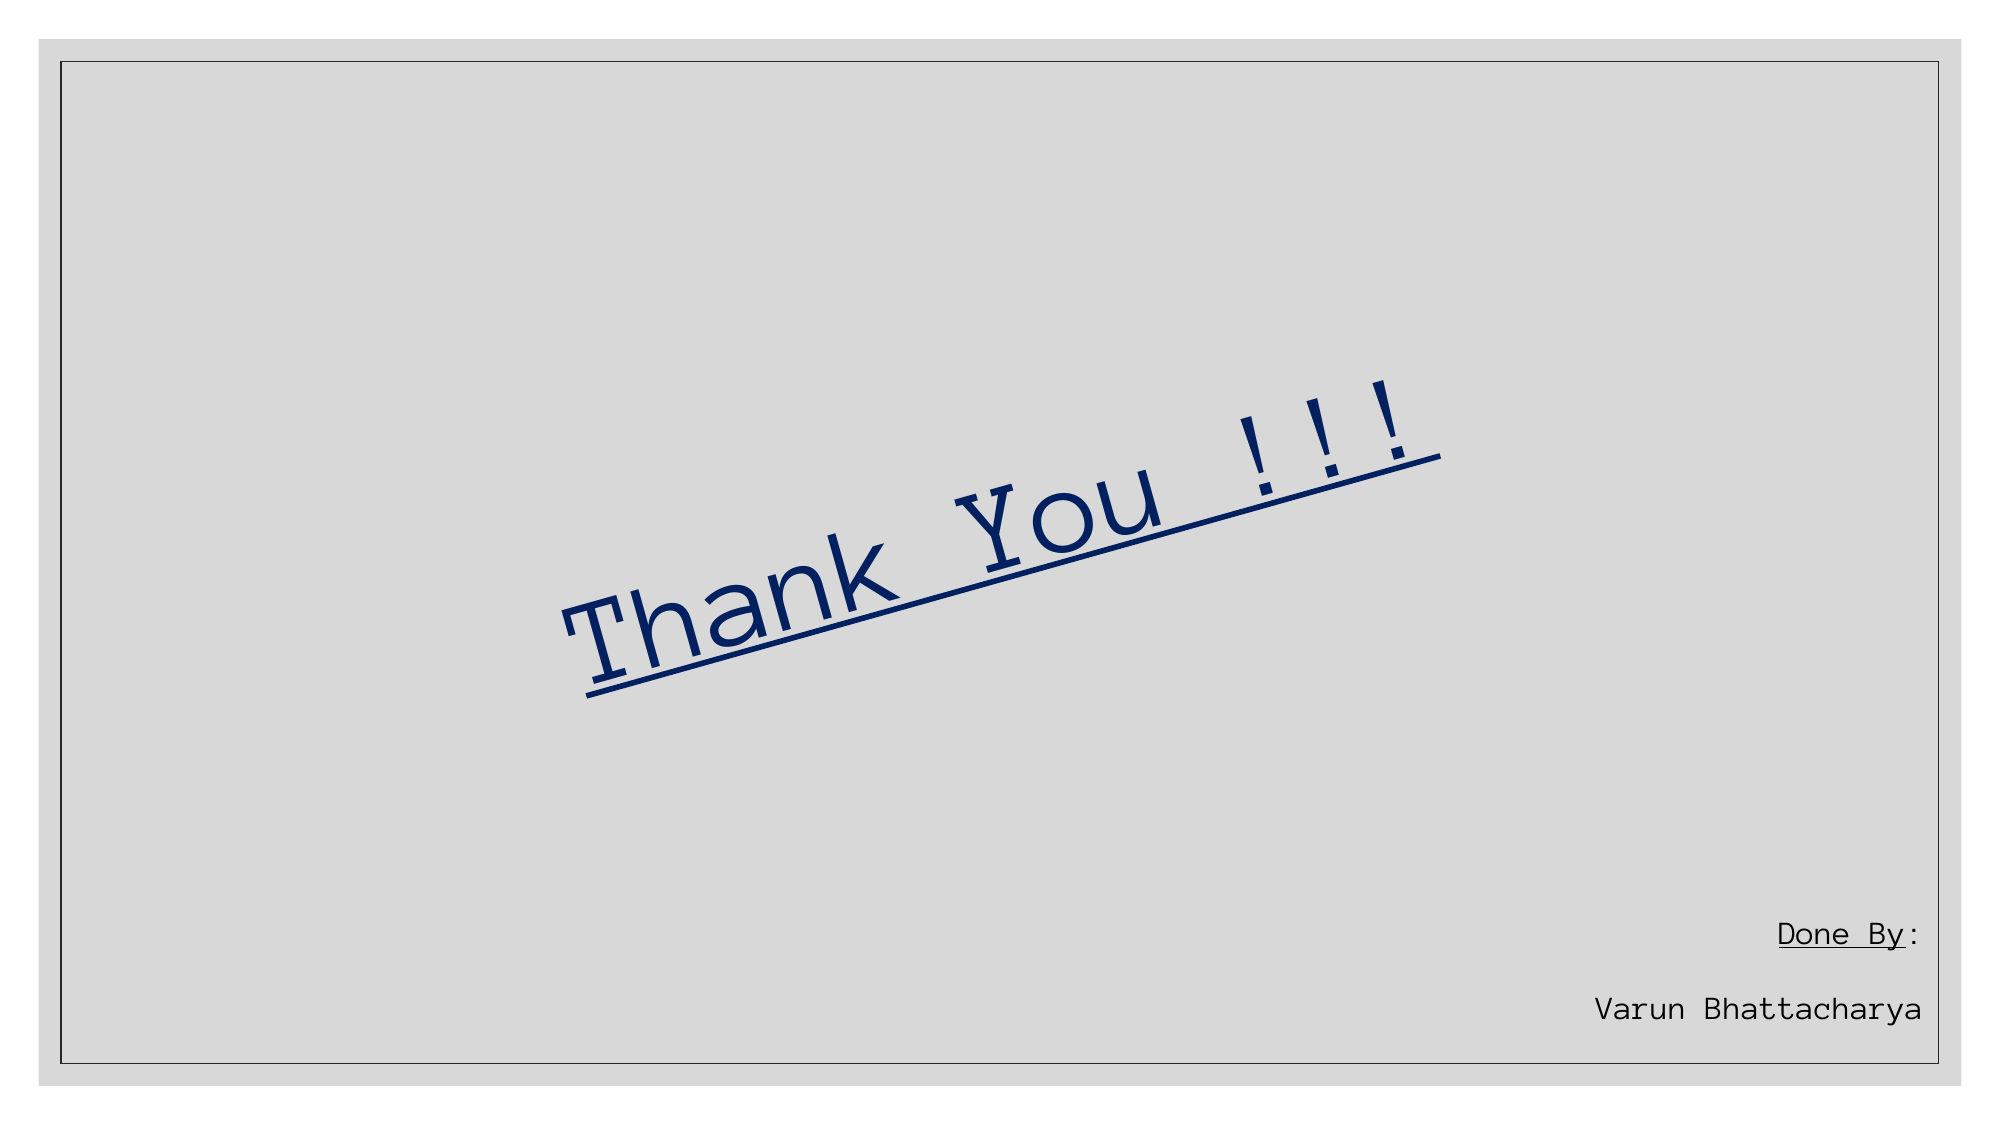

# Thank You !!!

Done By:
Varun Bhattacharya